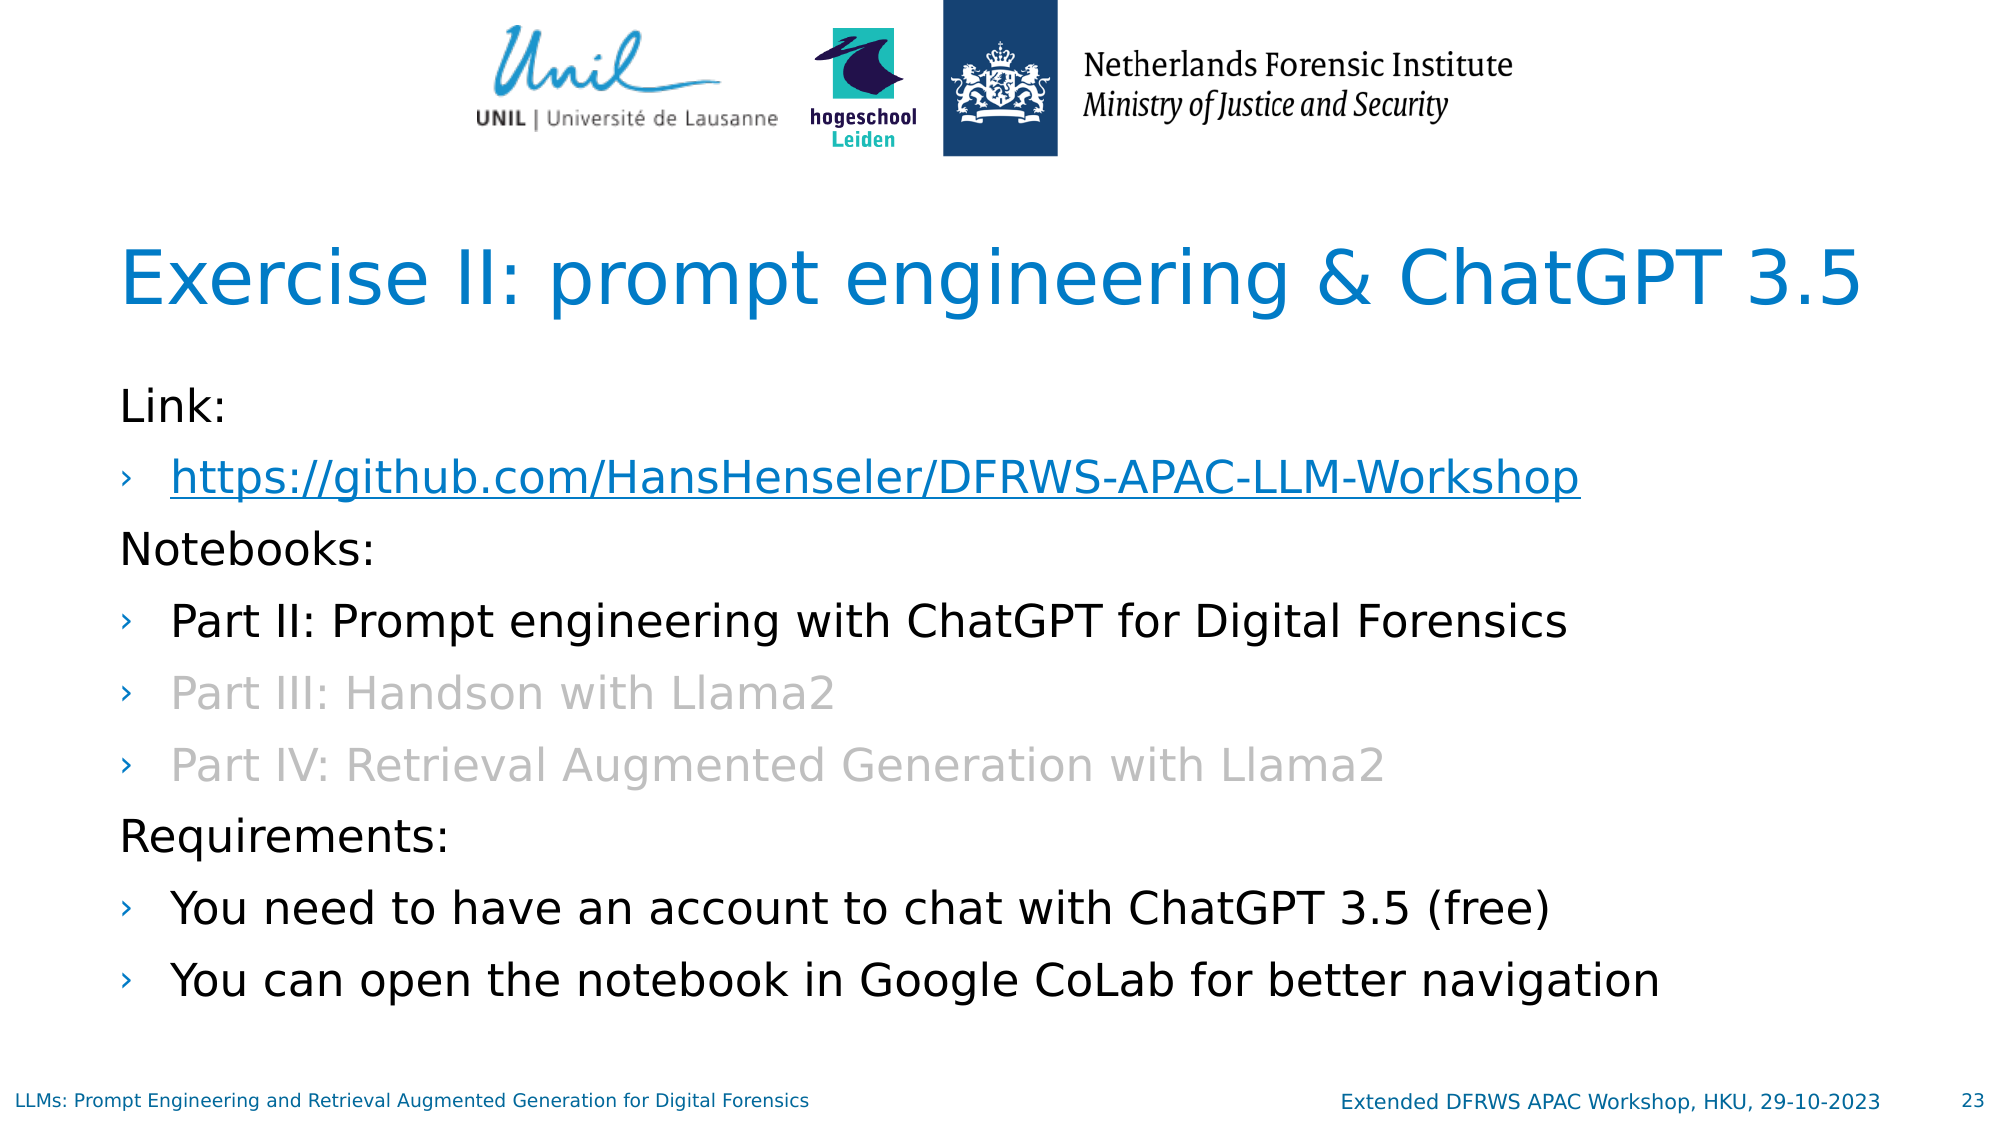

# Exercise II: prompt engineering & ChatGPT 3.5
Link:
https://github.com/HansHenseler/DFRWS-APAC-LLM-Workshop
Notebooks:
Part II: Prompt engineering with ChatGPT for Digital Forensics
Part III: Handson with Llama2
Part IV: Retrieval Augmented Generation with Llama2
Requirements:
You need to have an account to chat with ChatGPT 3.5 (free)
You can open the notebook in Google CoLab for better navigation

LLMs: Prompt Engineering and Retrieval Augmented Generation for Digital Forensics
Extended DFRWS APAC Workshop, HKU, 29-10-2023
23